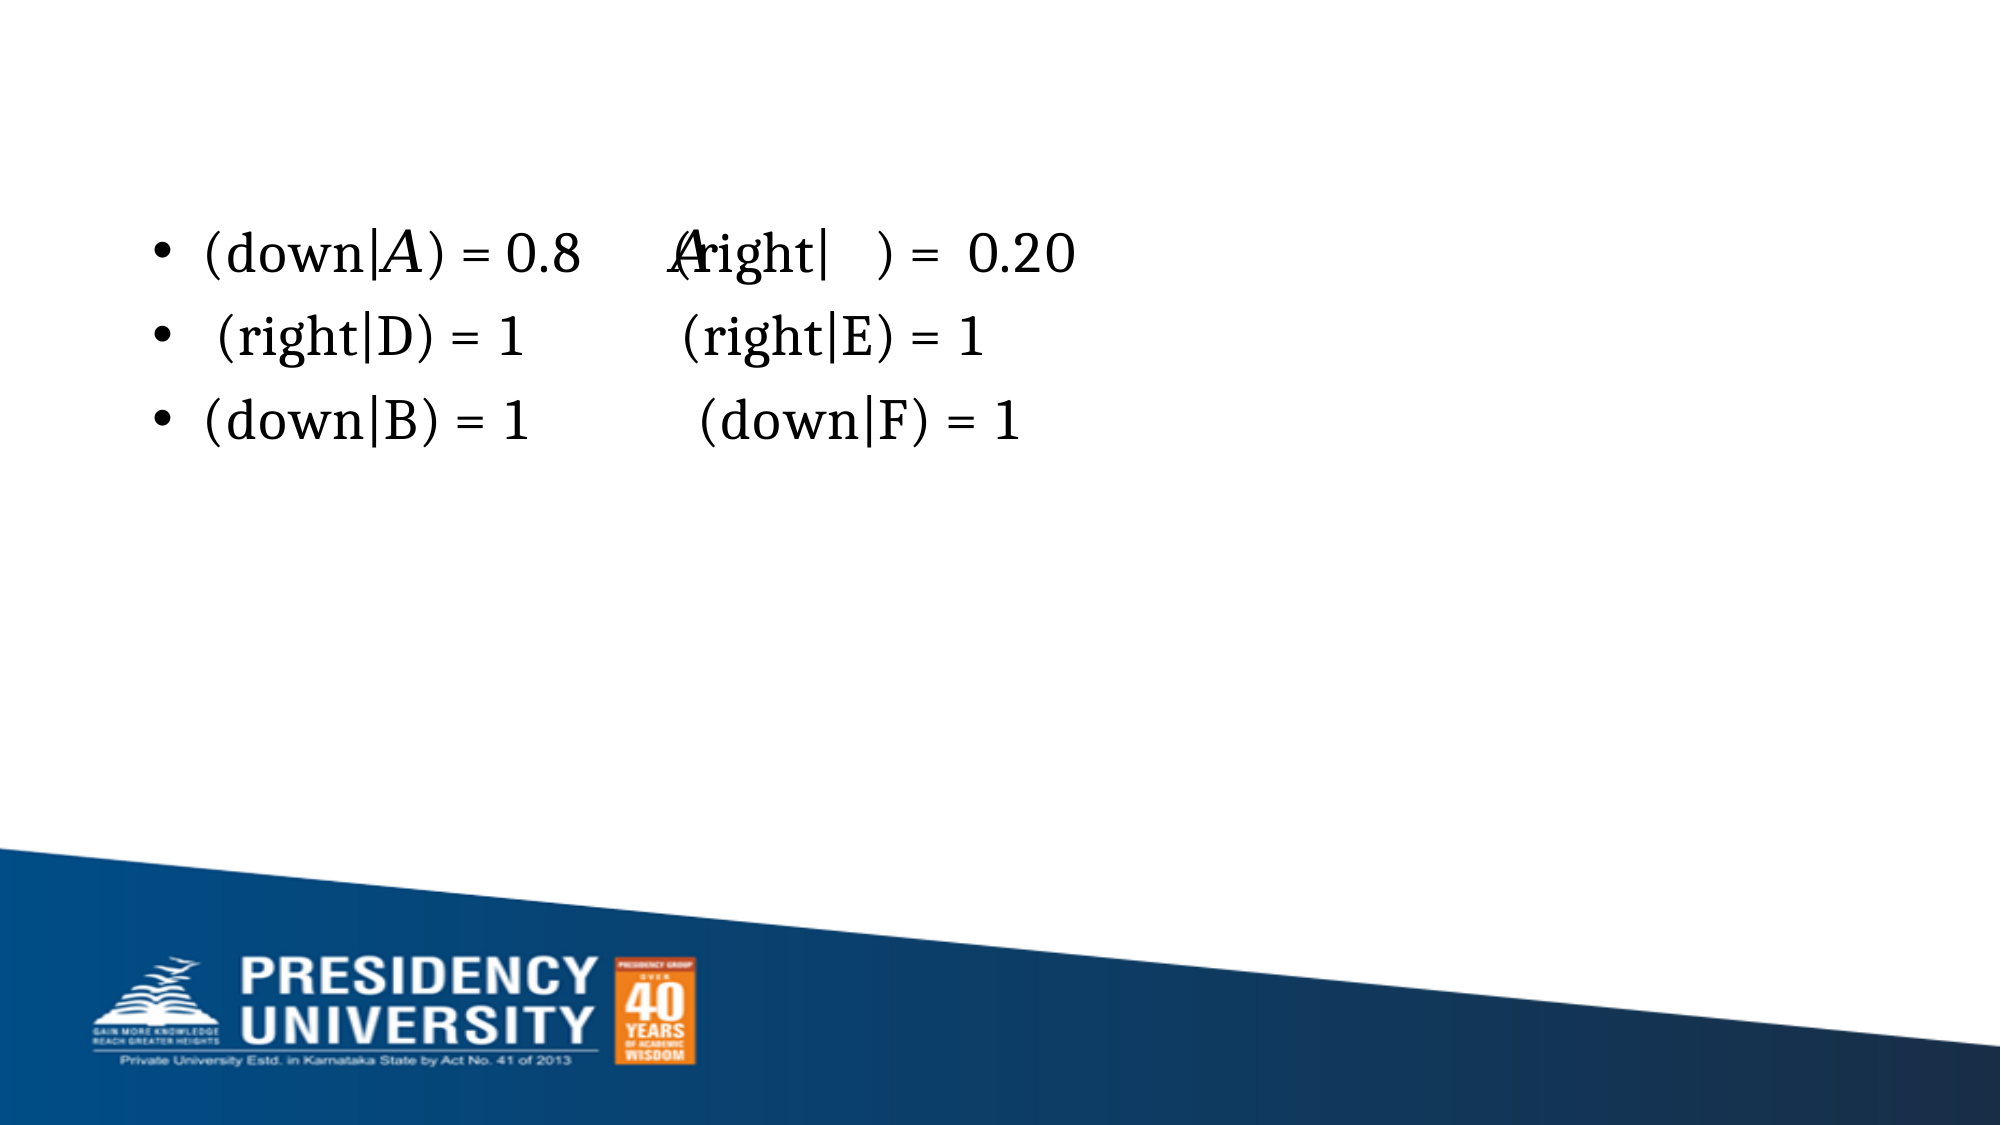

#
𝜋(down|𝐴) = 0.8       𝜋(right|𝐴) =  0.20
 𝜋(right|D) = 1           𝜋(right|E) = 1
𝜋(down|B) = 1            𝜋(down|F) = 1